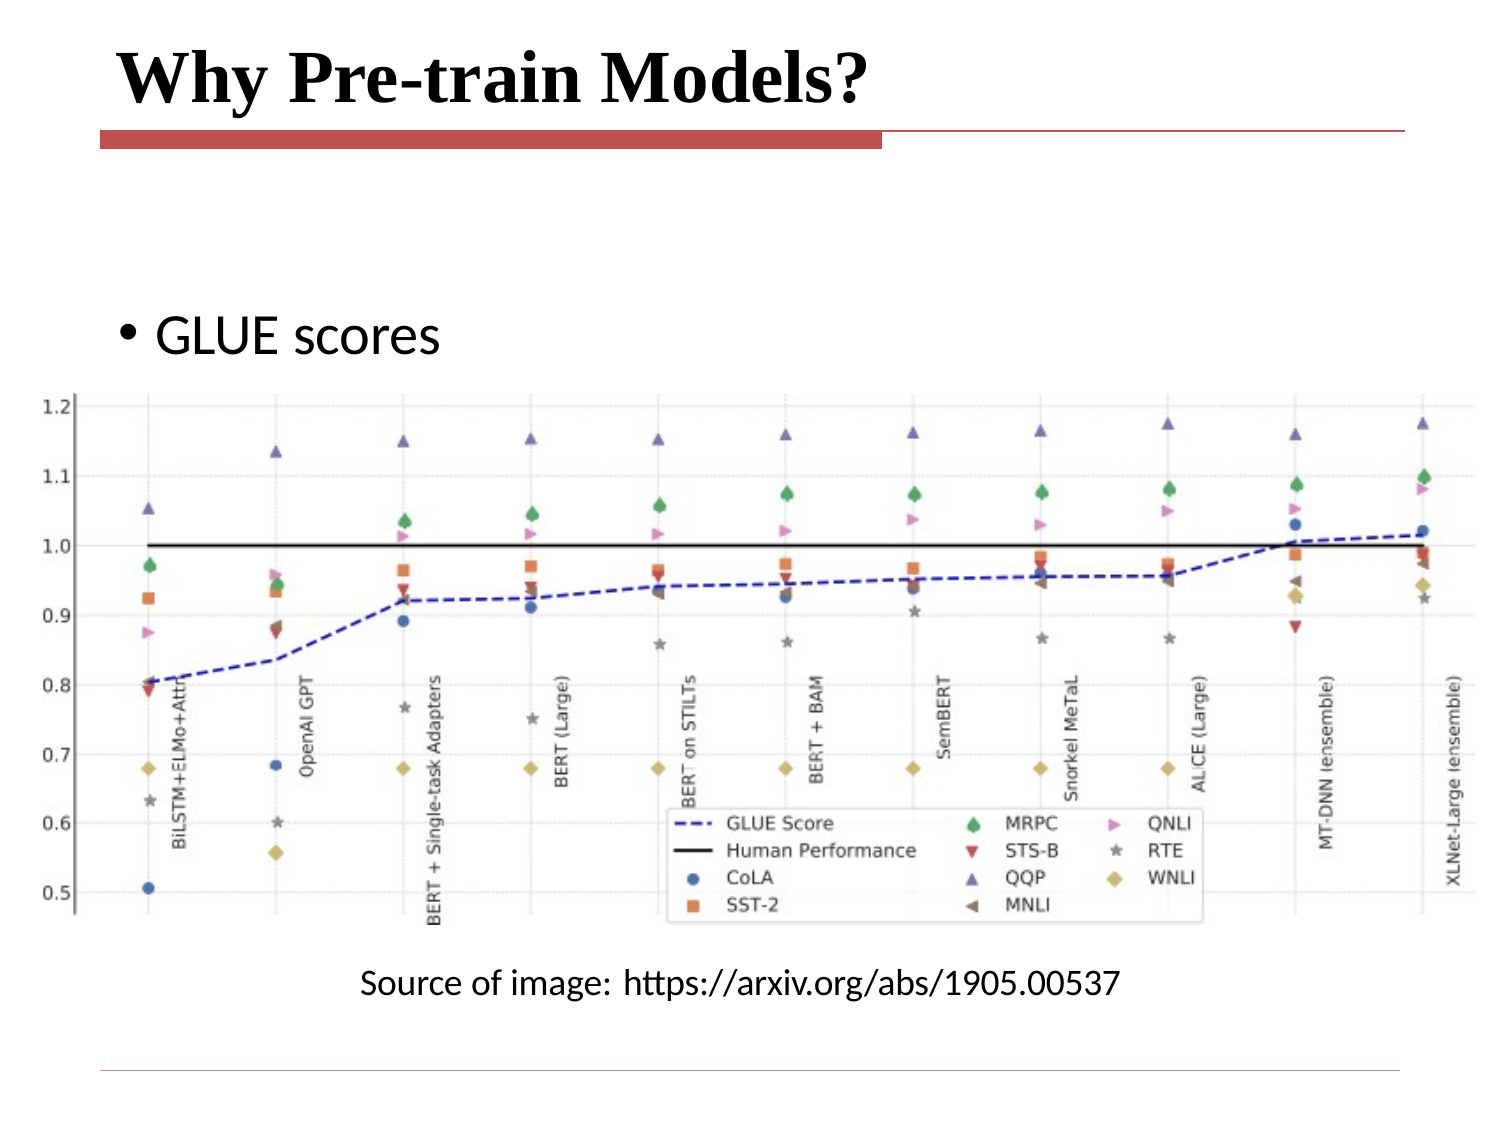

# Why Pre-train Models?

GLUE scores

Source of image: https://arxiv.org/abs/1905.00537